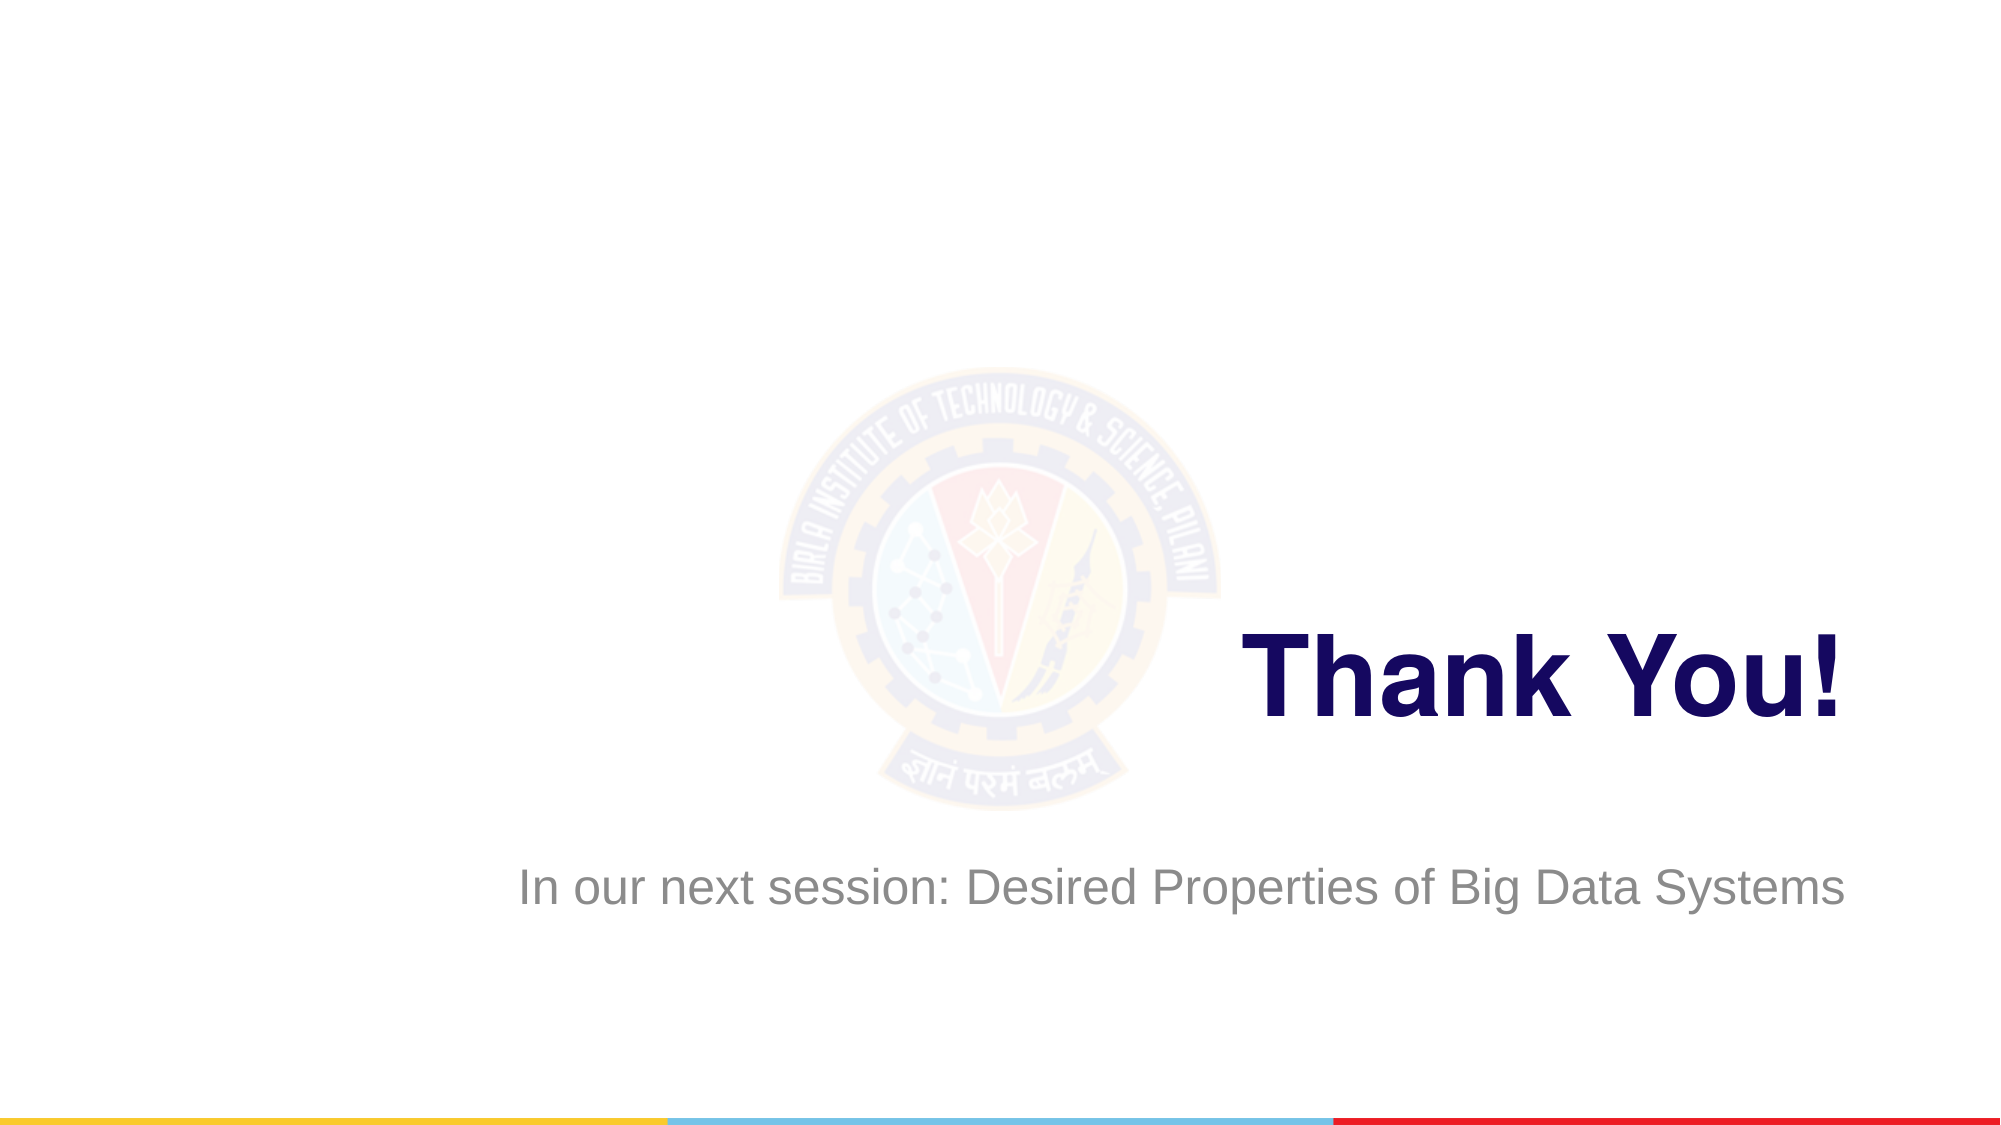

# Thank You!
In our next session: Desired Properties of Big Data Systems